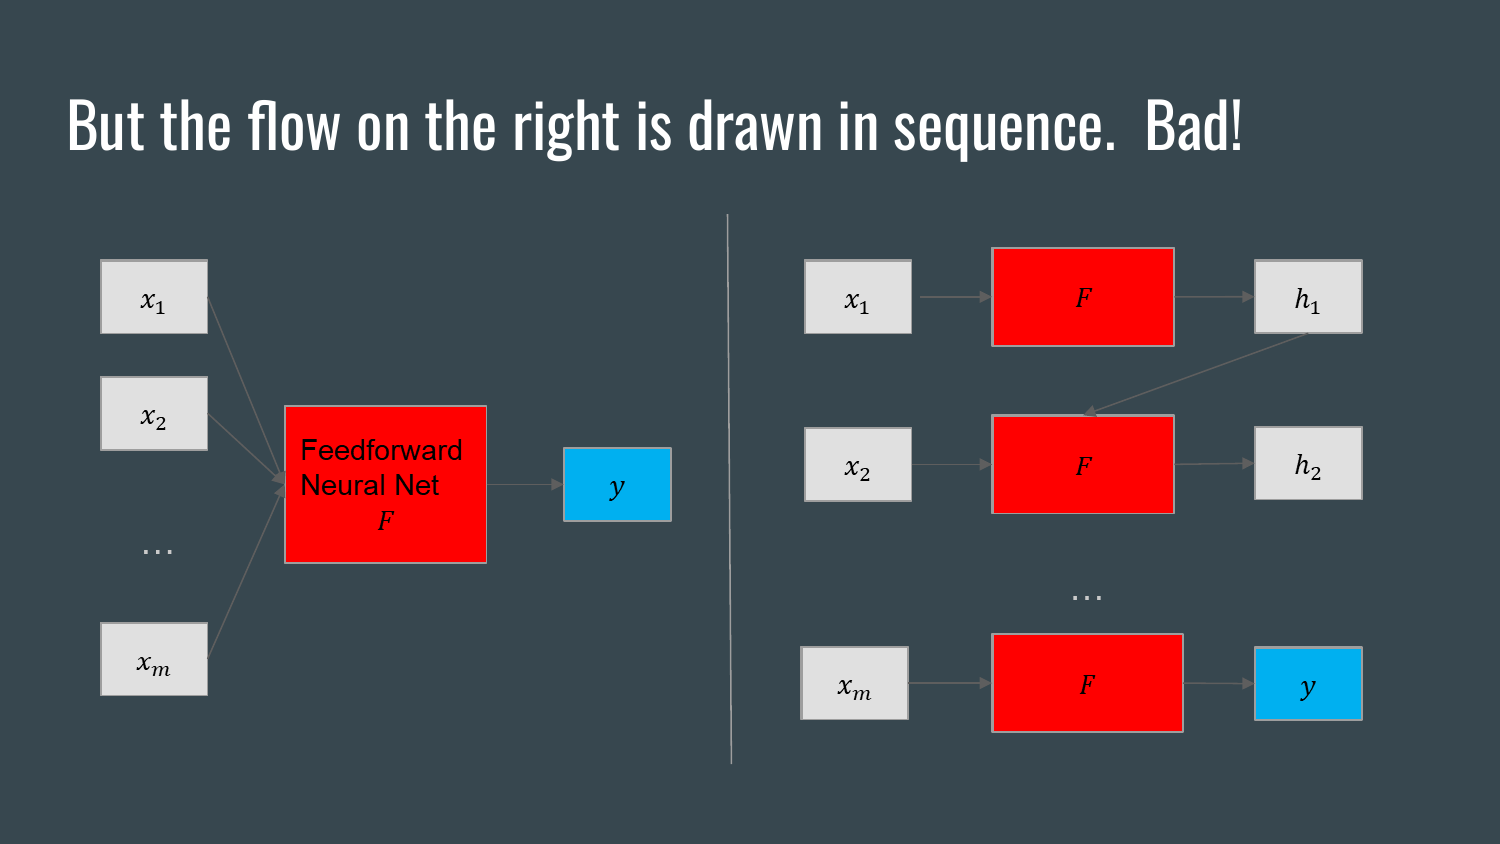

# But the flow on the right is drawn in sequence.  Bad!

…
…